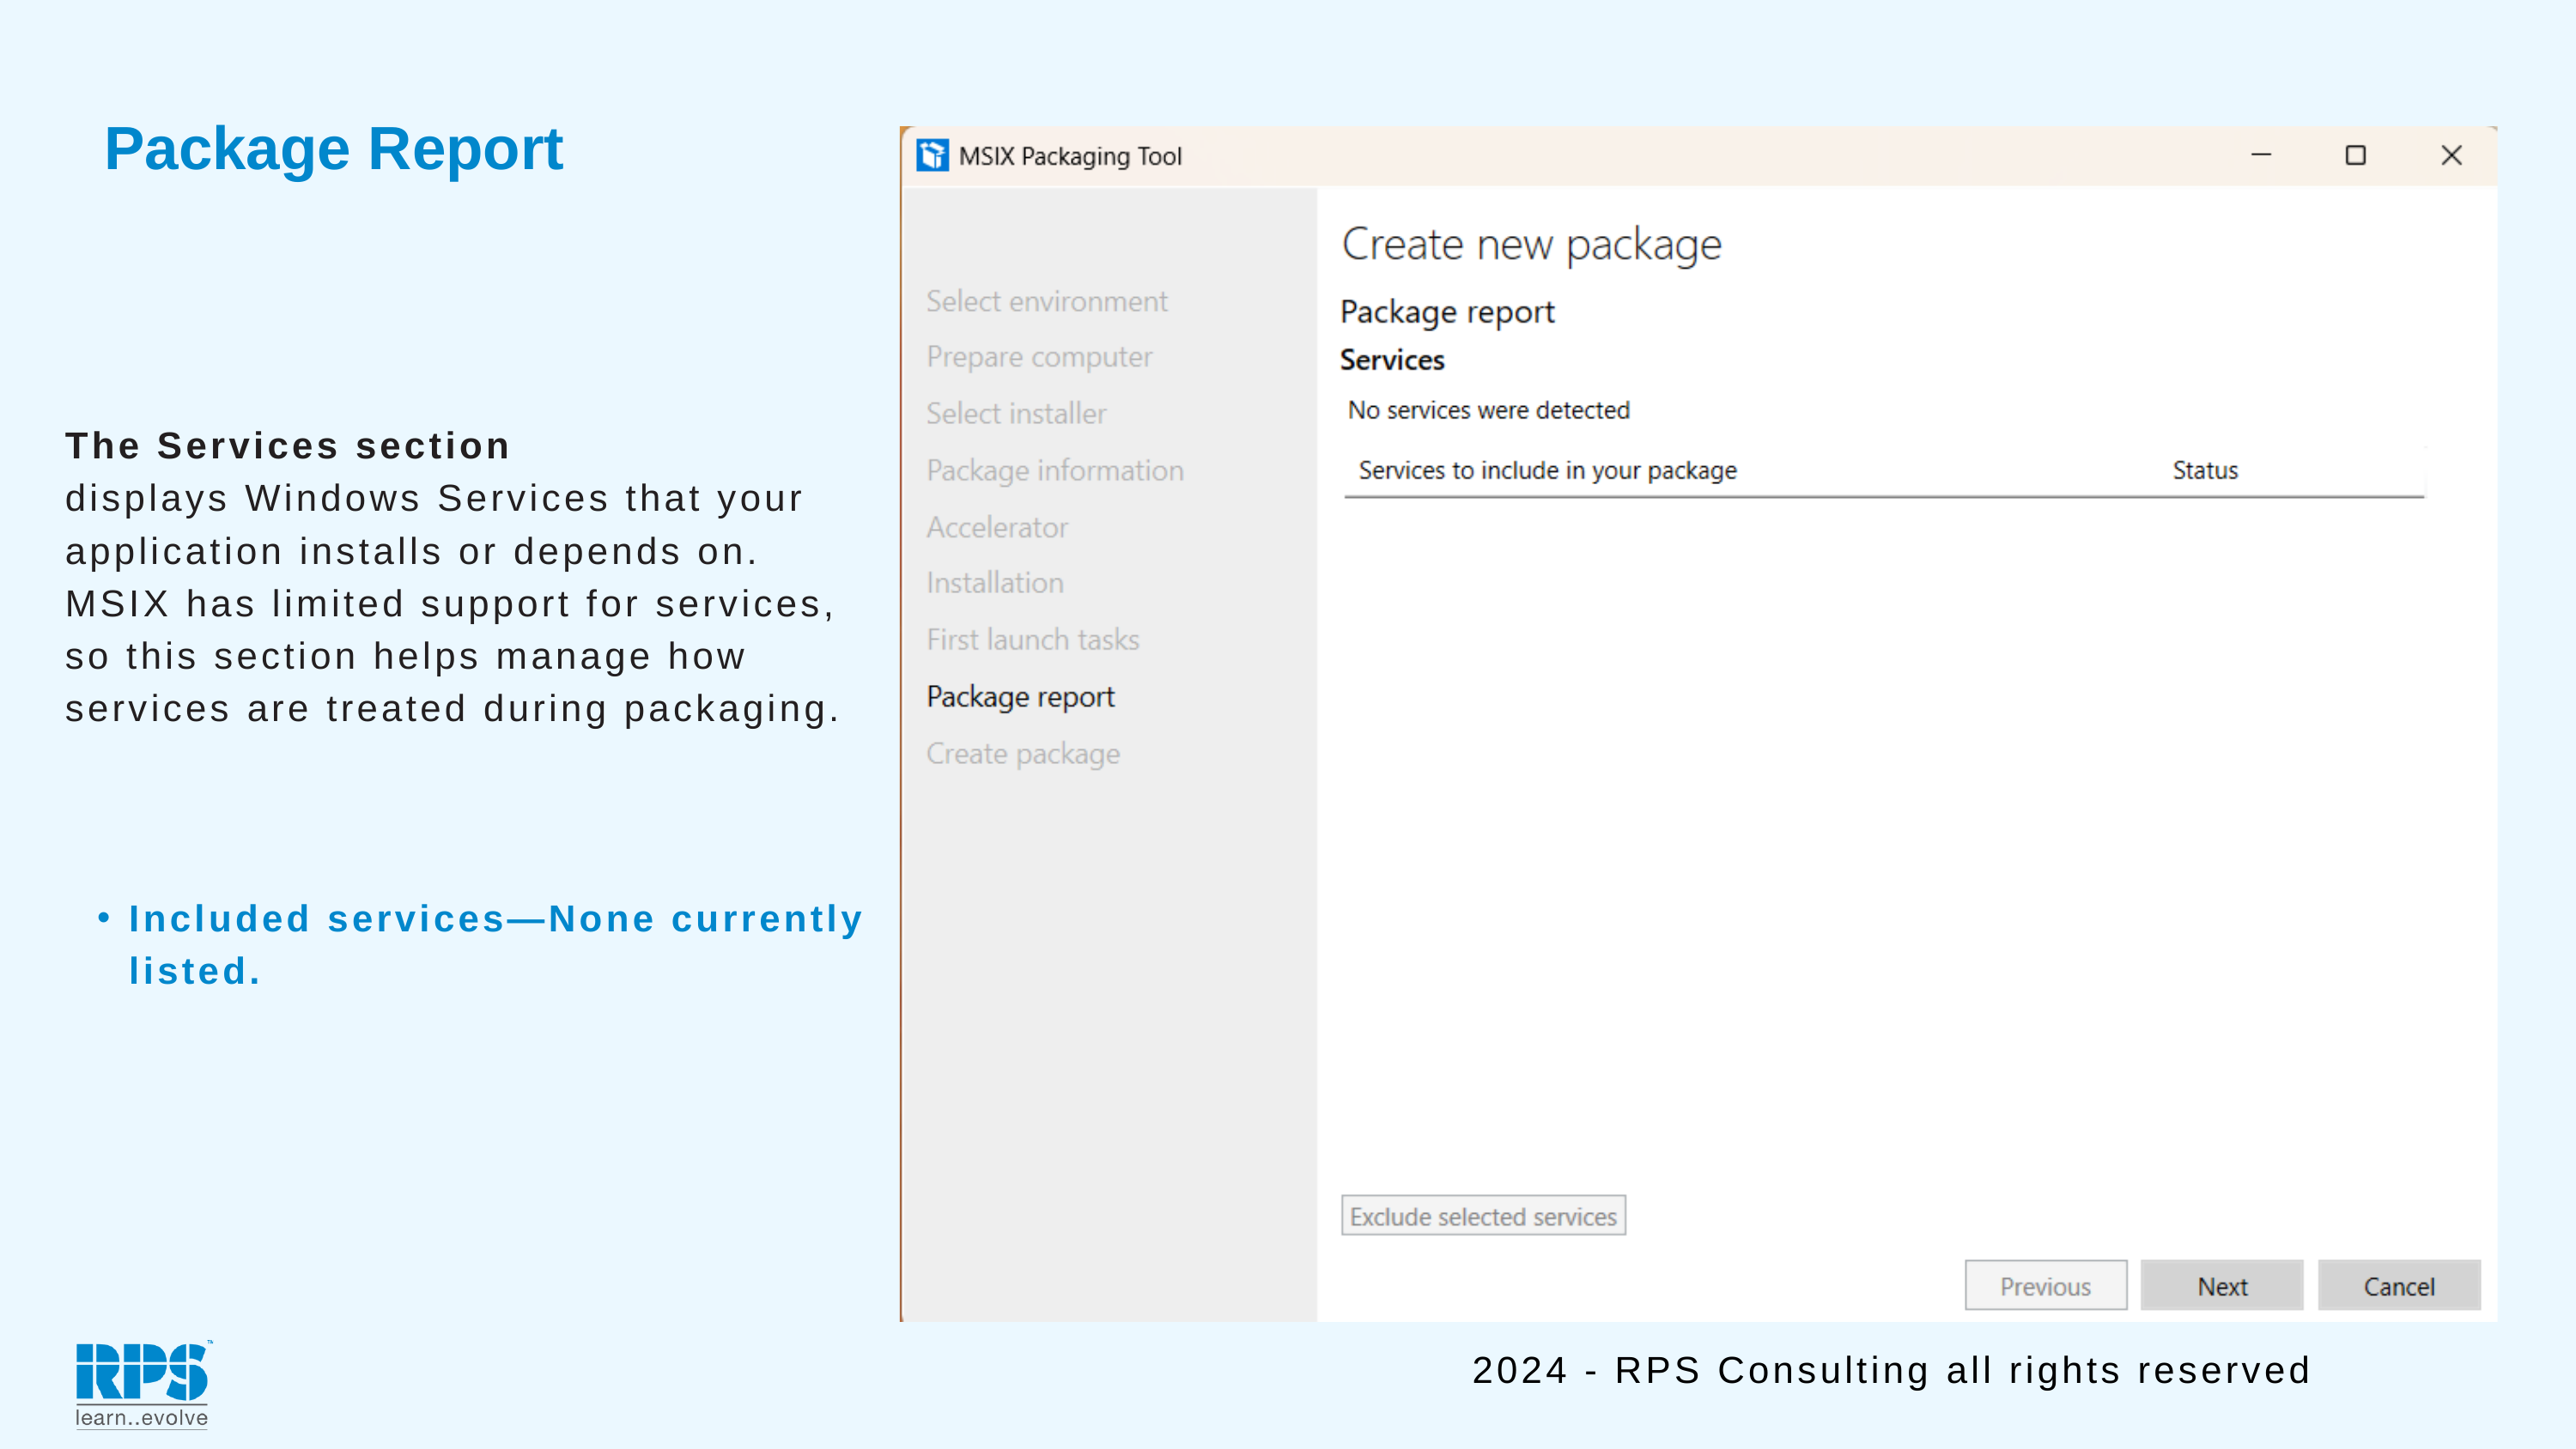

Package Report

The Services section
displays Windows Services that your application installs or depends on. MSIX has limited support for services, so this section helps manage how services are treated during packaging.

Included services—None currently listed.
2024 - RPS Consulting all rights reserved